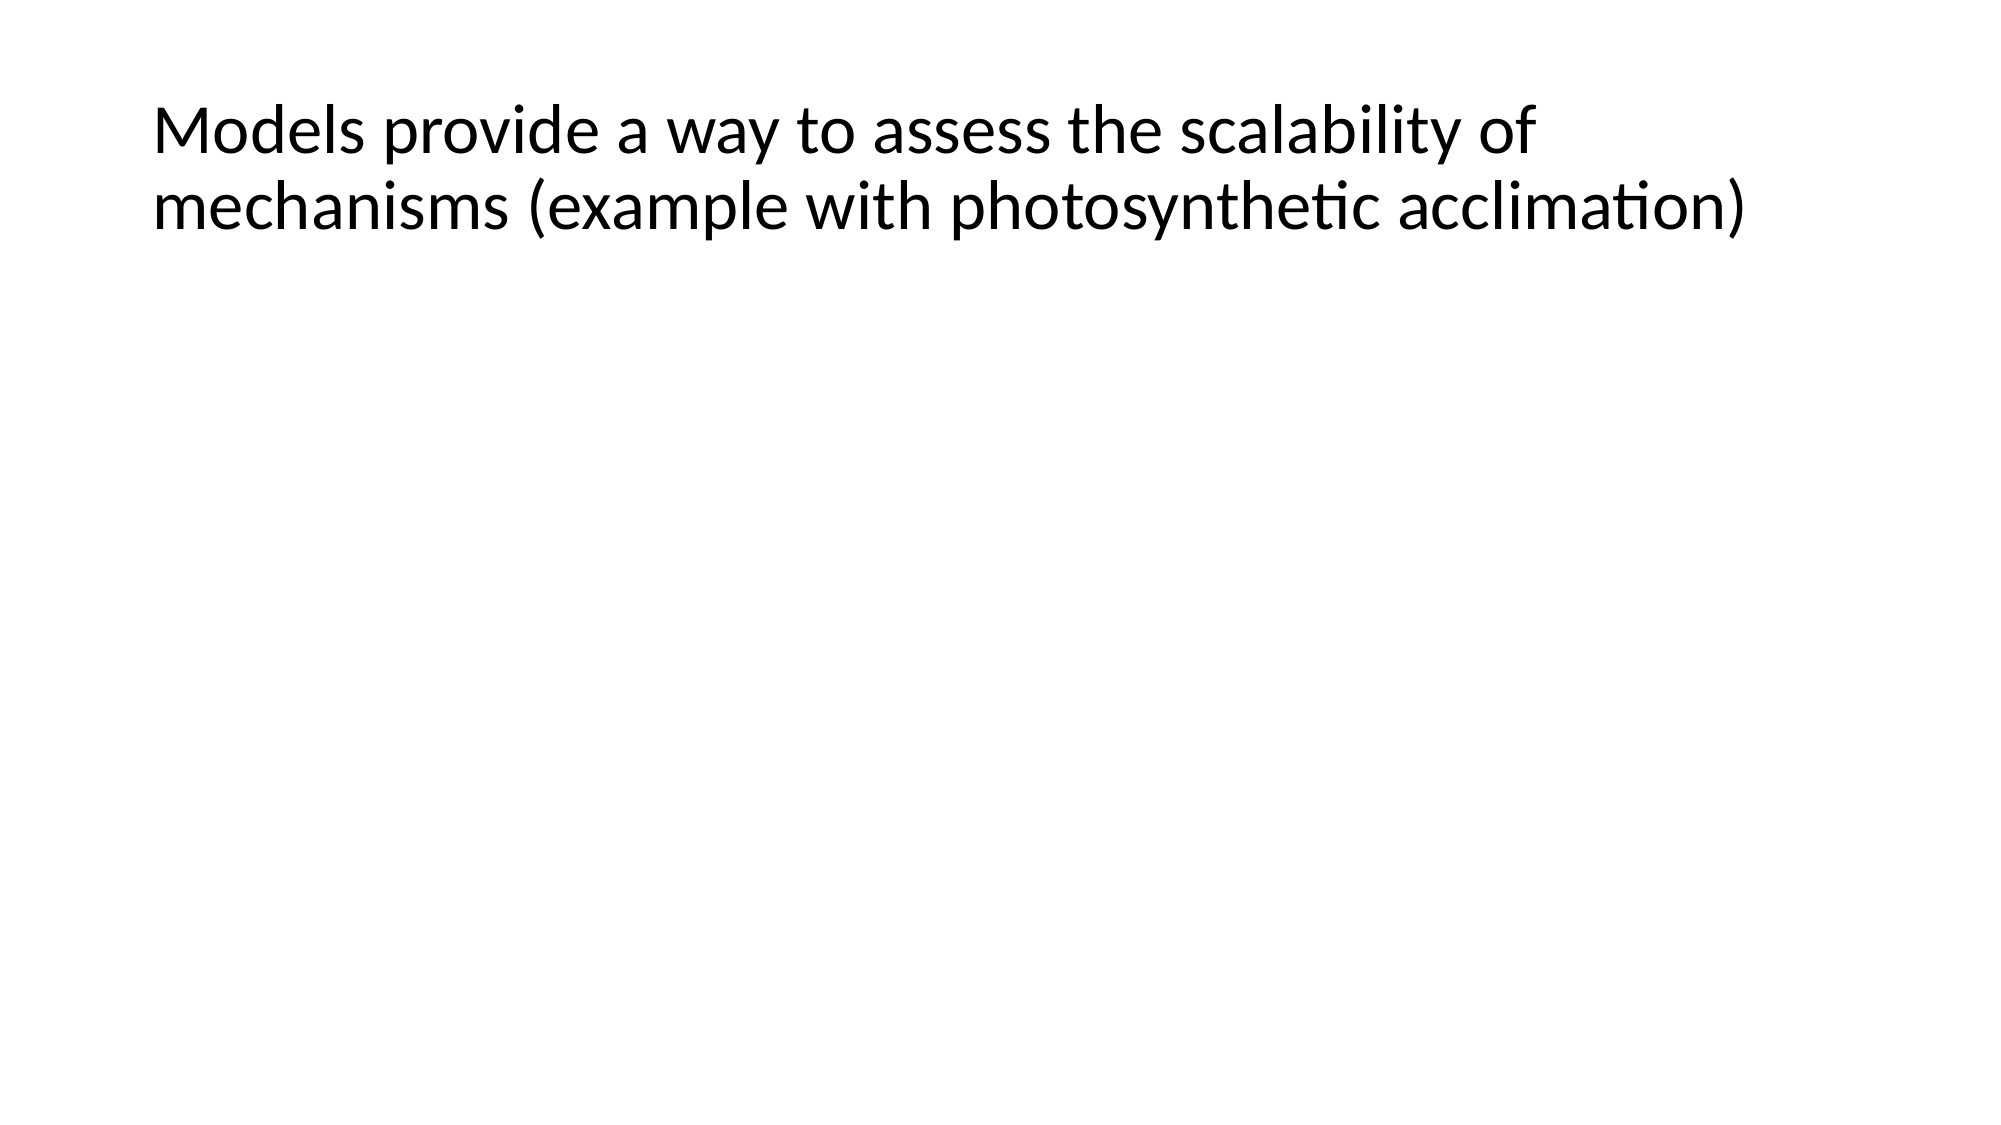

# Models provide a way to assess the scalability of mechanisms (example with photosynthetic acclimation)